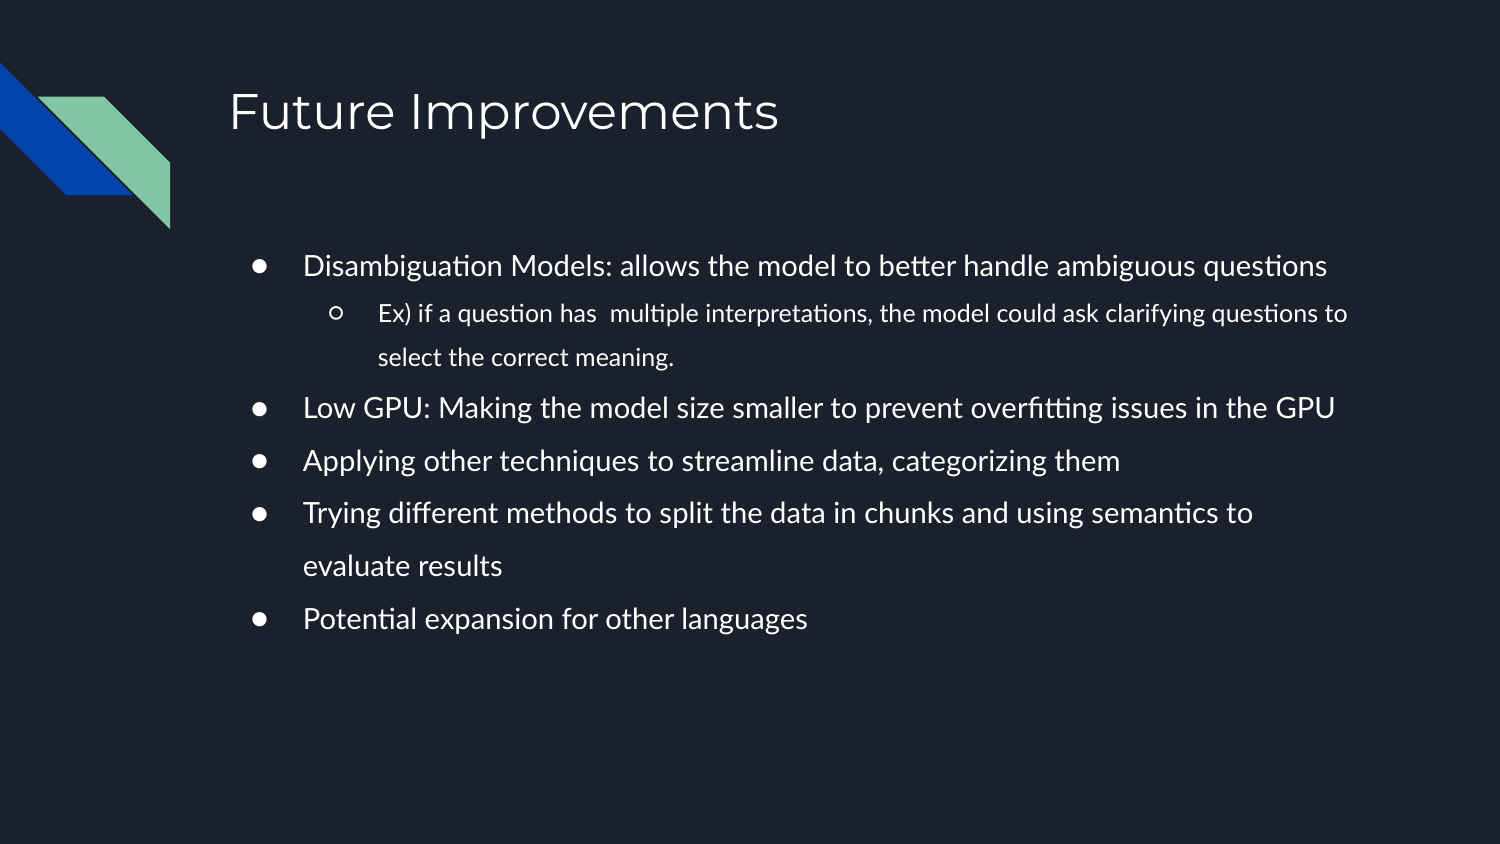

# Future Improvements
Disambiguation Models: allows the model to better handle ambiguous questions
Ex) if a question has  multiple interpretations, the model could ask clarifying questions to select the correct meaning.
Low GPU: Making the model size smaller to prevent overfitting issues in the GPU
Applying other techniques to streamline data, categorizing them
Trying different methods to split the data in chunks and using semantics to evaluate results
Potential expansion for other languages